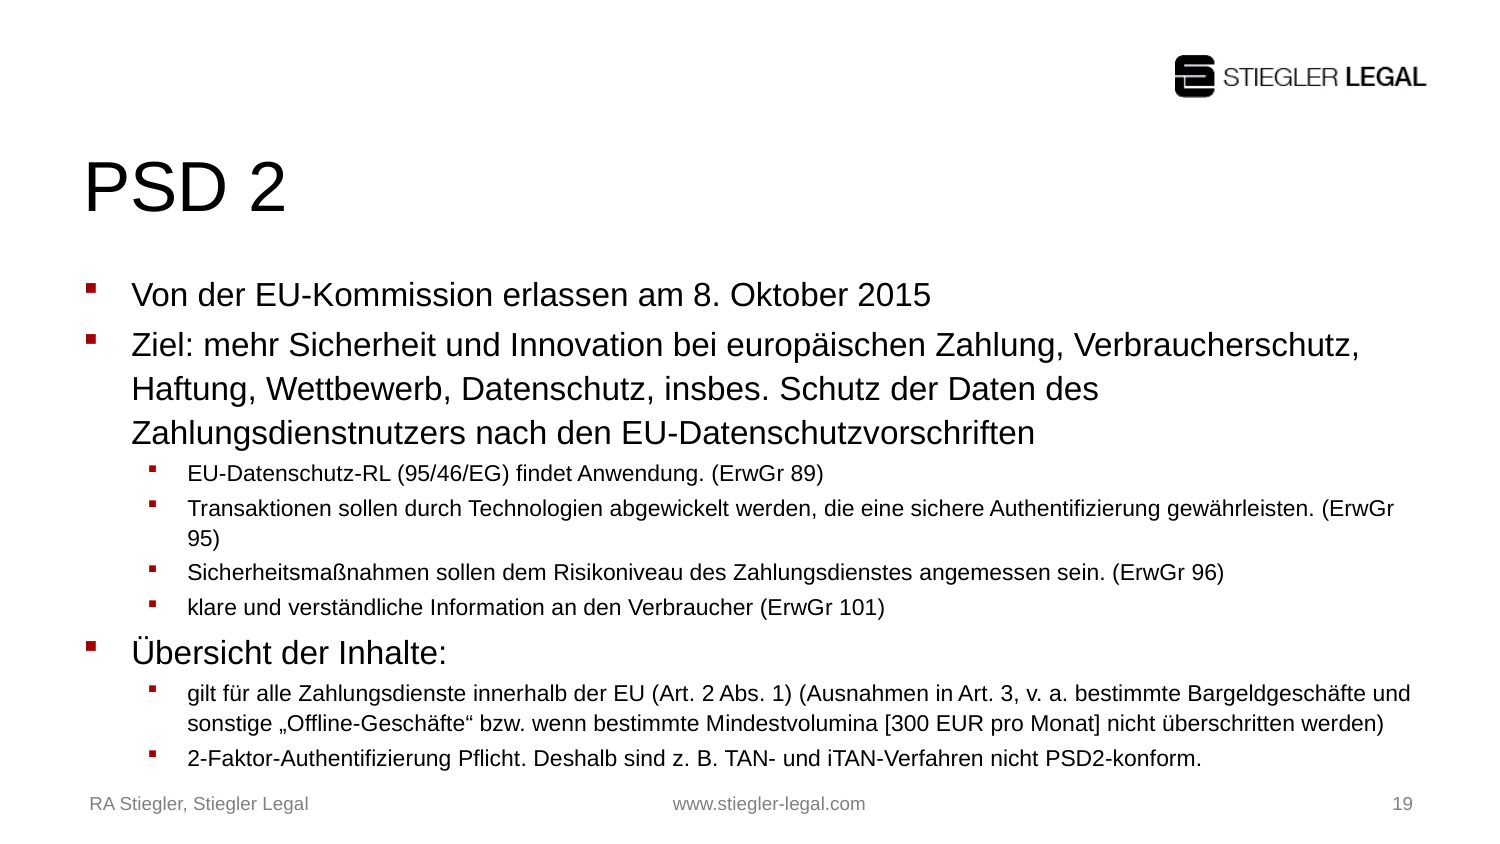

# PSD 2
Von der EU-Kommission erlassen am 8. Oktober 2015
Ziel: mehr Sicherheit und Innovation bei europäischen Zahlung, Verbraucherschutz, Haftung, Wettbewerb, Datenschutz, insbes. Schutz der Daten des Zahlungsdienstnutzers nach den EU-Datenschutzvorschriften
EU-Datenschutz-RL (95/46/EG) findet Anwendung. (ErwGr 89)
Transaktionen sollen durch Technologien abgewickelt werden, die eine sichere Authentifizierung gewährleisten. (ErwGr 95)
Sicherheitsmaßnahmen sollen dem Risikoniveau des Zahlungsdienstes angemessen sein. (ErwGr 96)
klare und verständliche Information an den Verbraucher (ErwGr 101)
Übersicht der Inhalte:
gilt für alle Zahlungsdienste innerhalb der EU (Art. 2 Abs. 1) (Ausnahmen in Art. 3, v. a. bestimmte Bargeldgeschäfte und sonstige „Offline-Geschäfte“ bzw. wenn bestimmte Mindestvolumina [300 EUR pro Monat] nicht überschritten werden)
2-Faktor-Authentifizierung Pflicht. Deshalb sind z. B. TAN- und iTAN-Verfahren nicht PSD2-konform.